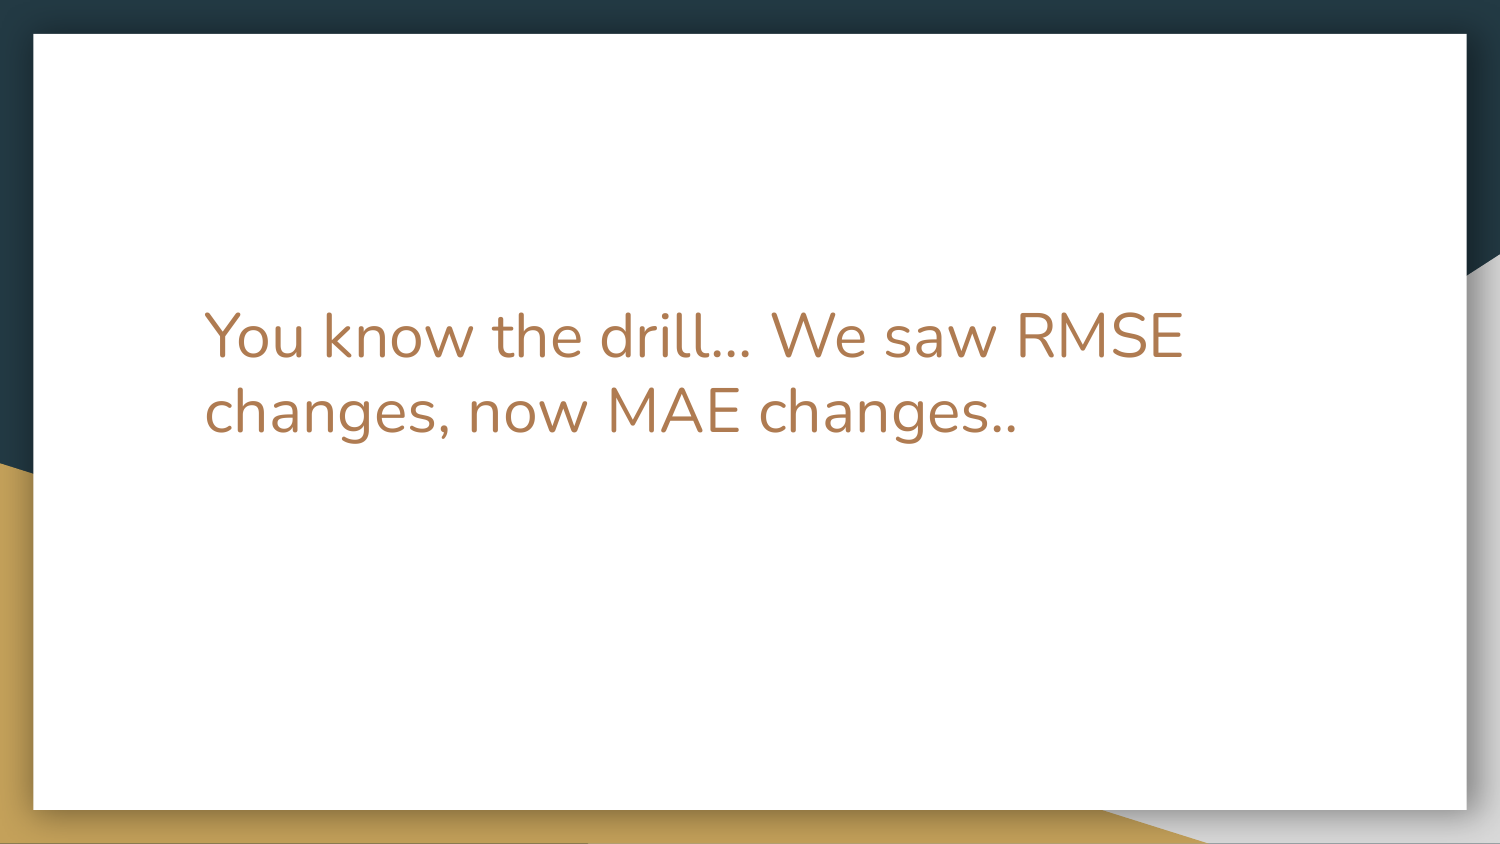

# You know the drill... We saw RMSE changes, now MAE changes..